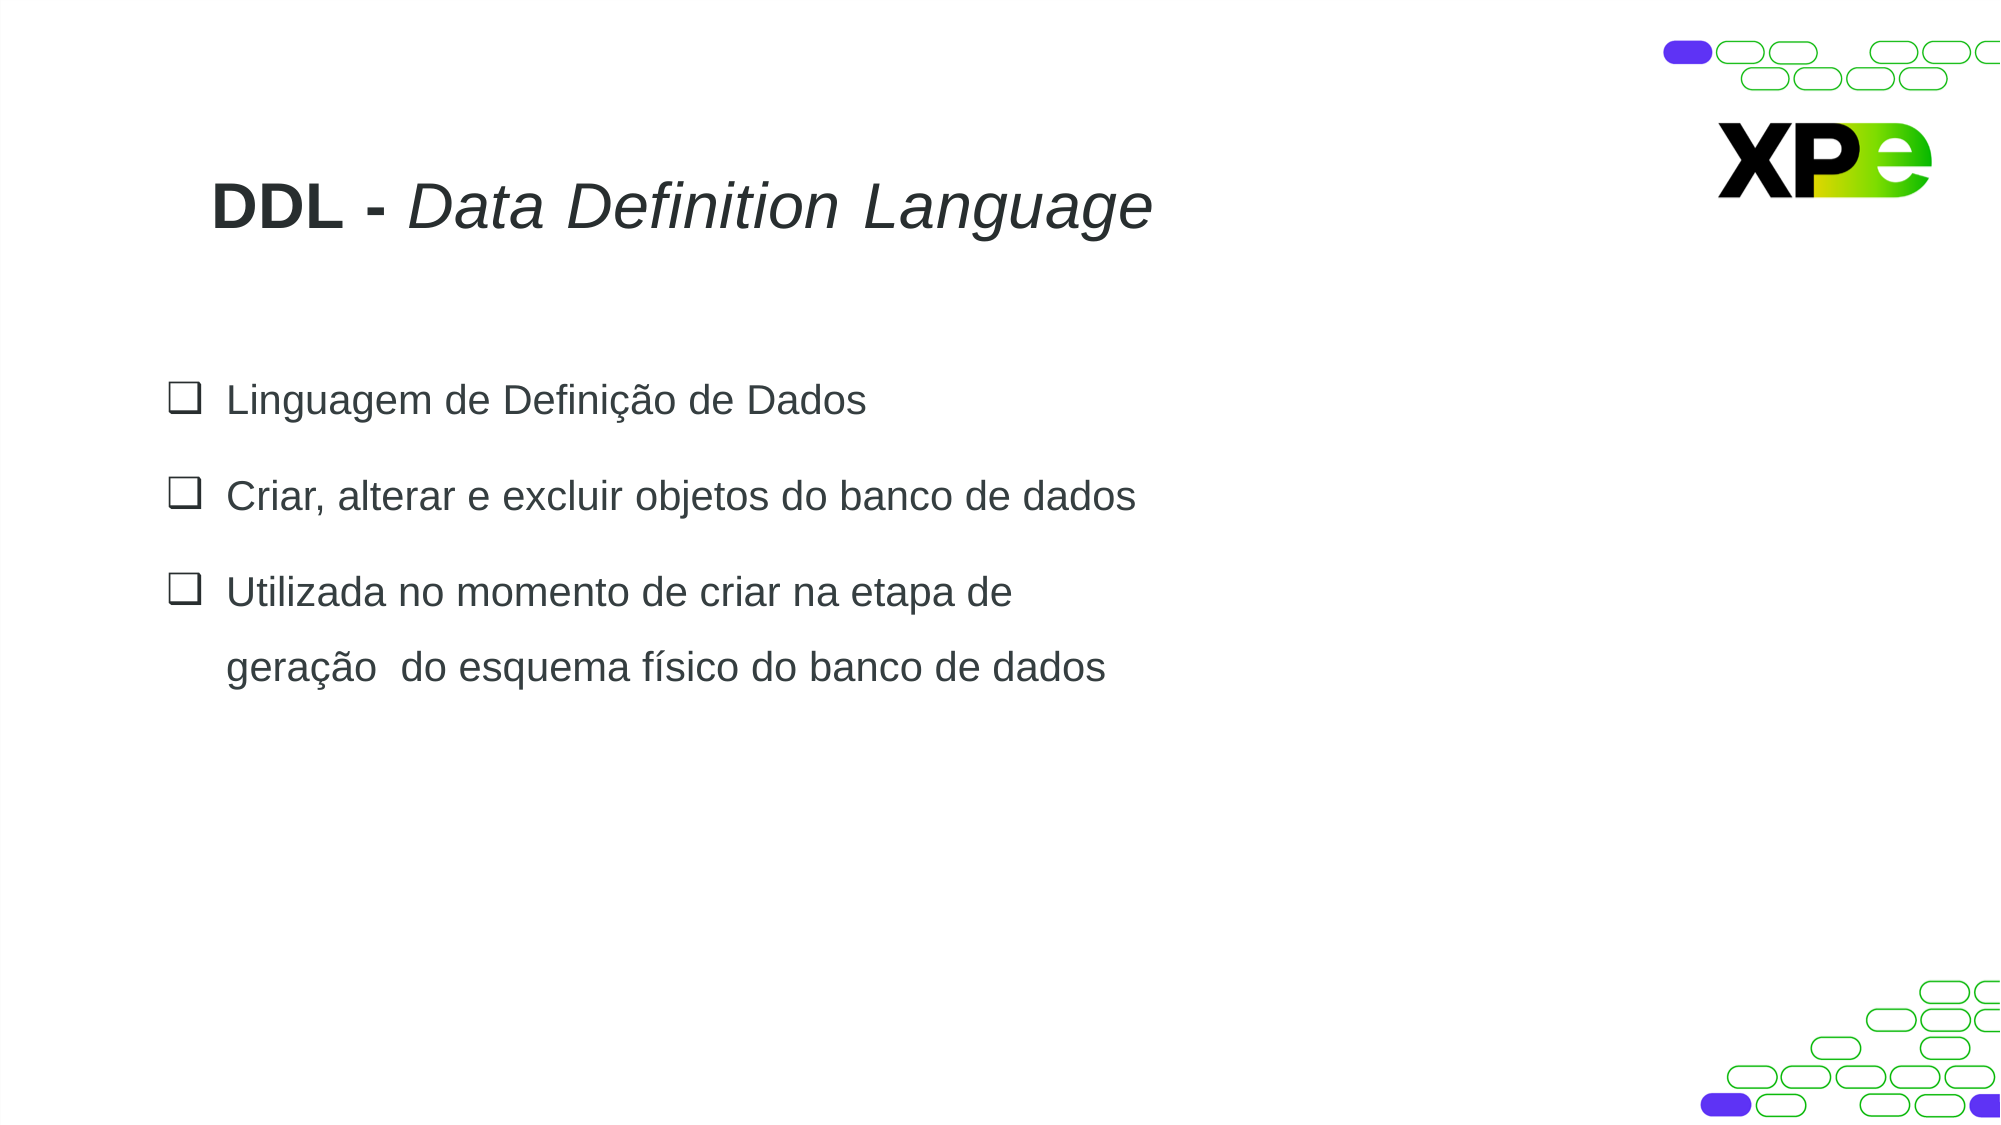

# DDL - Data Definition Language
Linguagem de Definição de Dados
Criar, alterar e excluir objetos do banco de dados
Utilizada no momento de criar na etapa de geração  do esquema físico do banco de dados